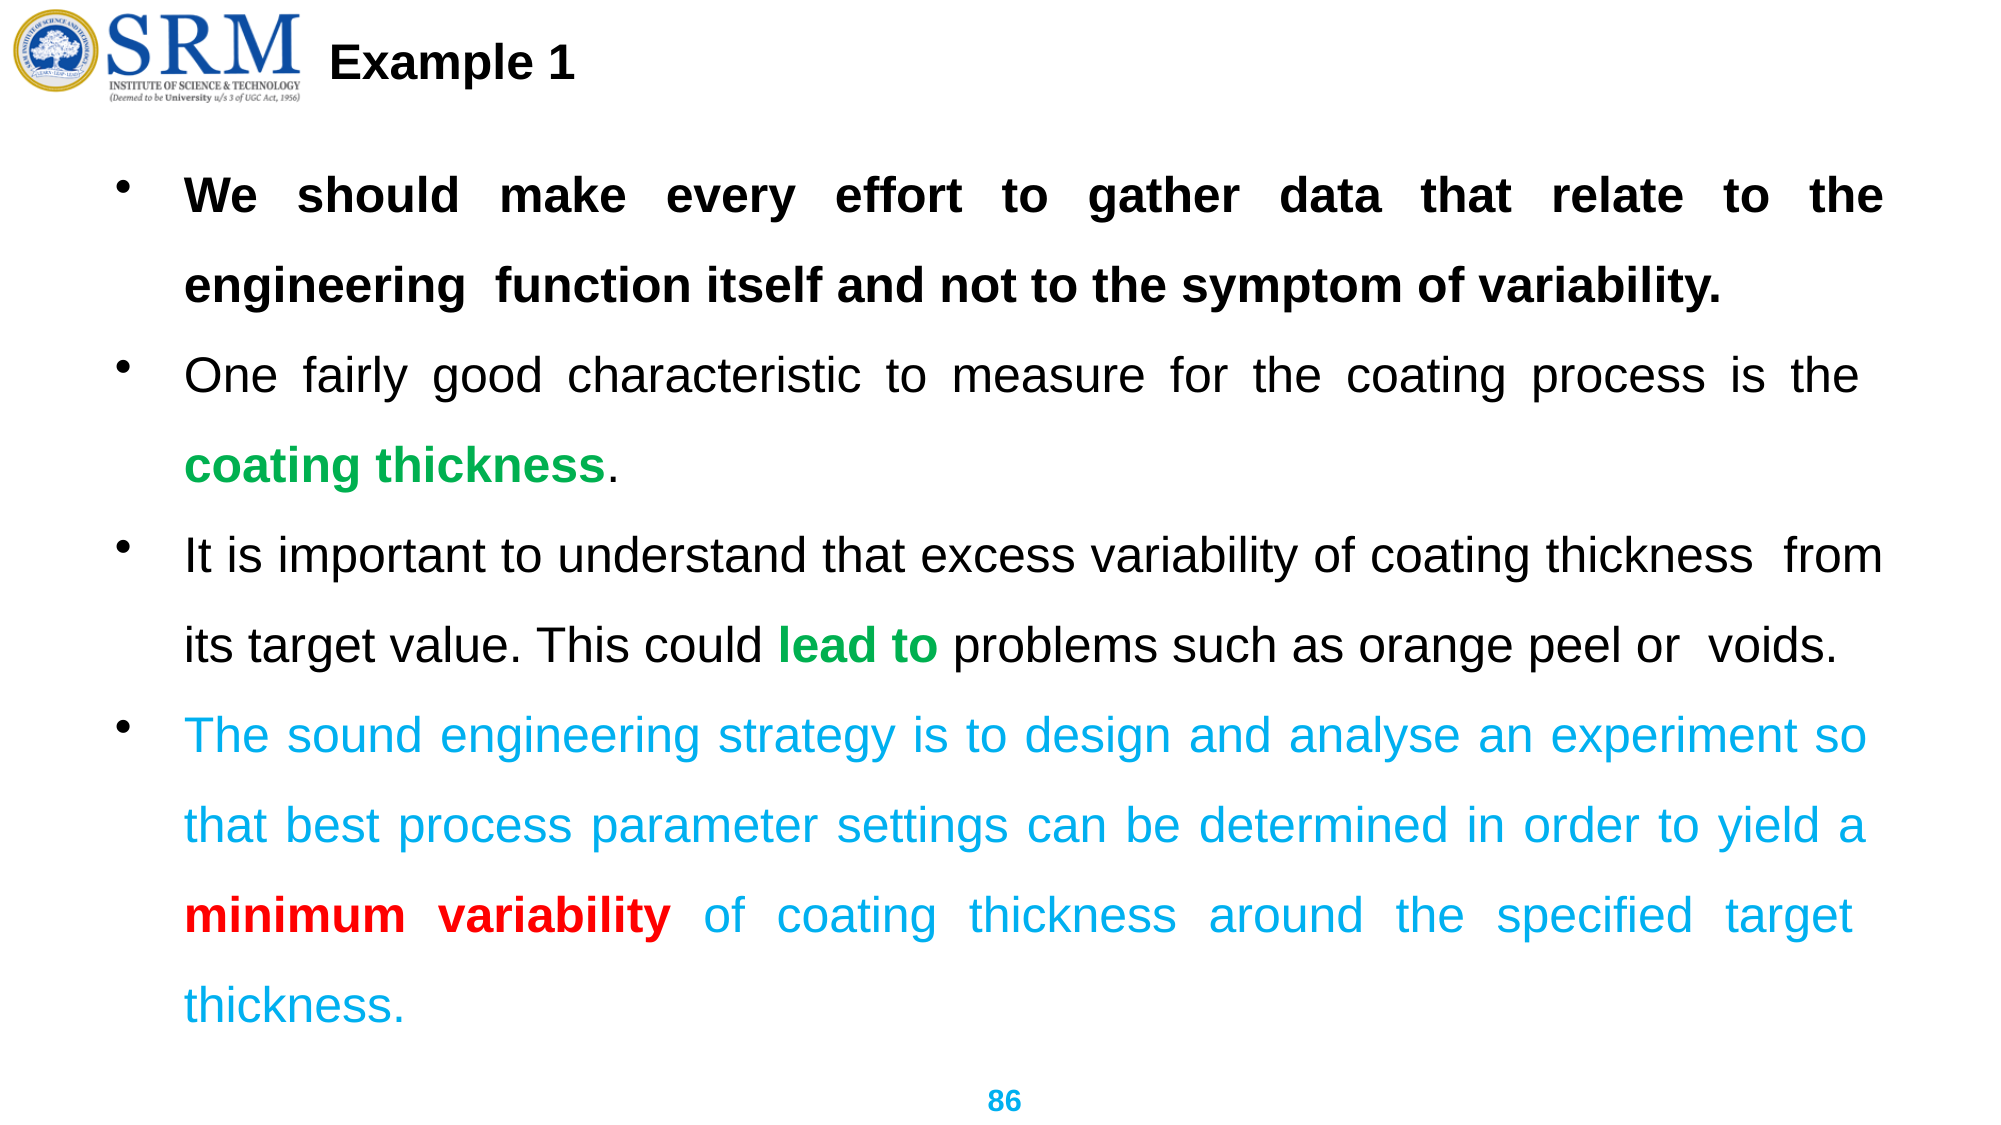

# Example 1
We should make every effort to gather data that relate to the engineering  function itself and not to the symptom of variability.
One fairly good characteristic to measure for the coating process is the  coating thickness.
It is important to understand that excess variability of coating thickness  from its target value. This could lead to problems such as orange peel or  voids.
The sound engineering strategy is to design and analyse an experiment so  that best process parameter settings can be determined in order to yield a  minimum variability of coating thickness around the specified target  thickness.
86